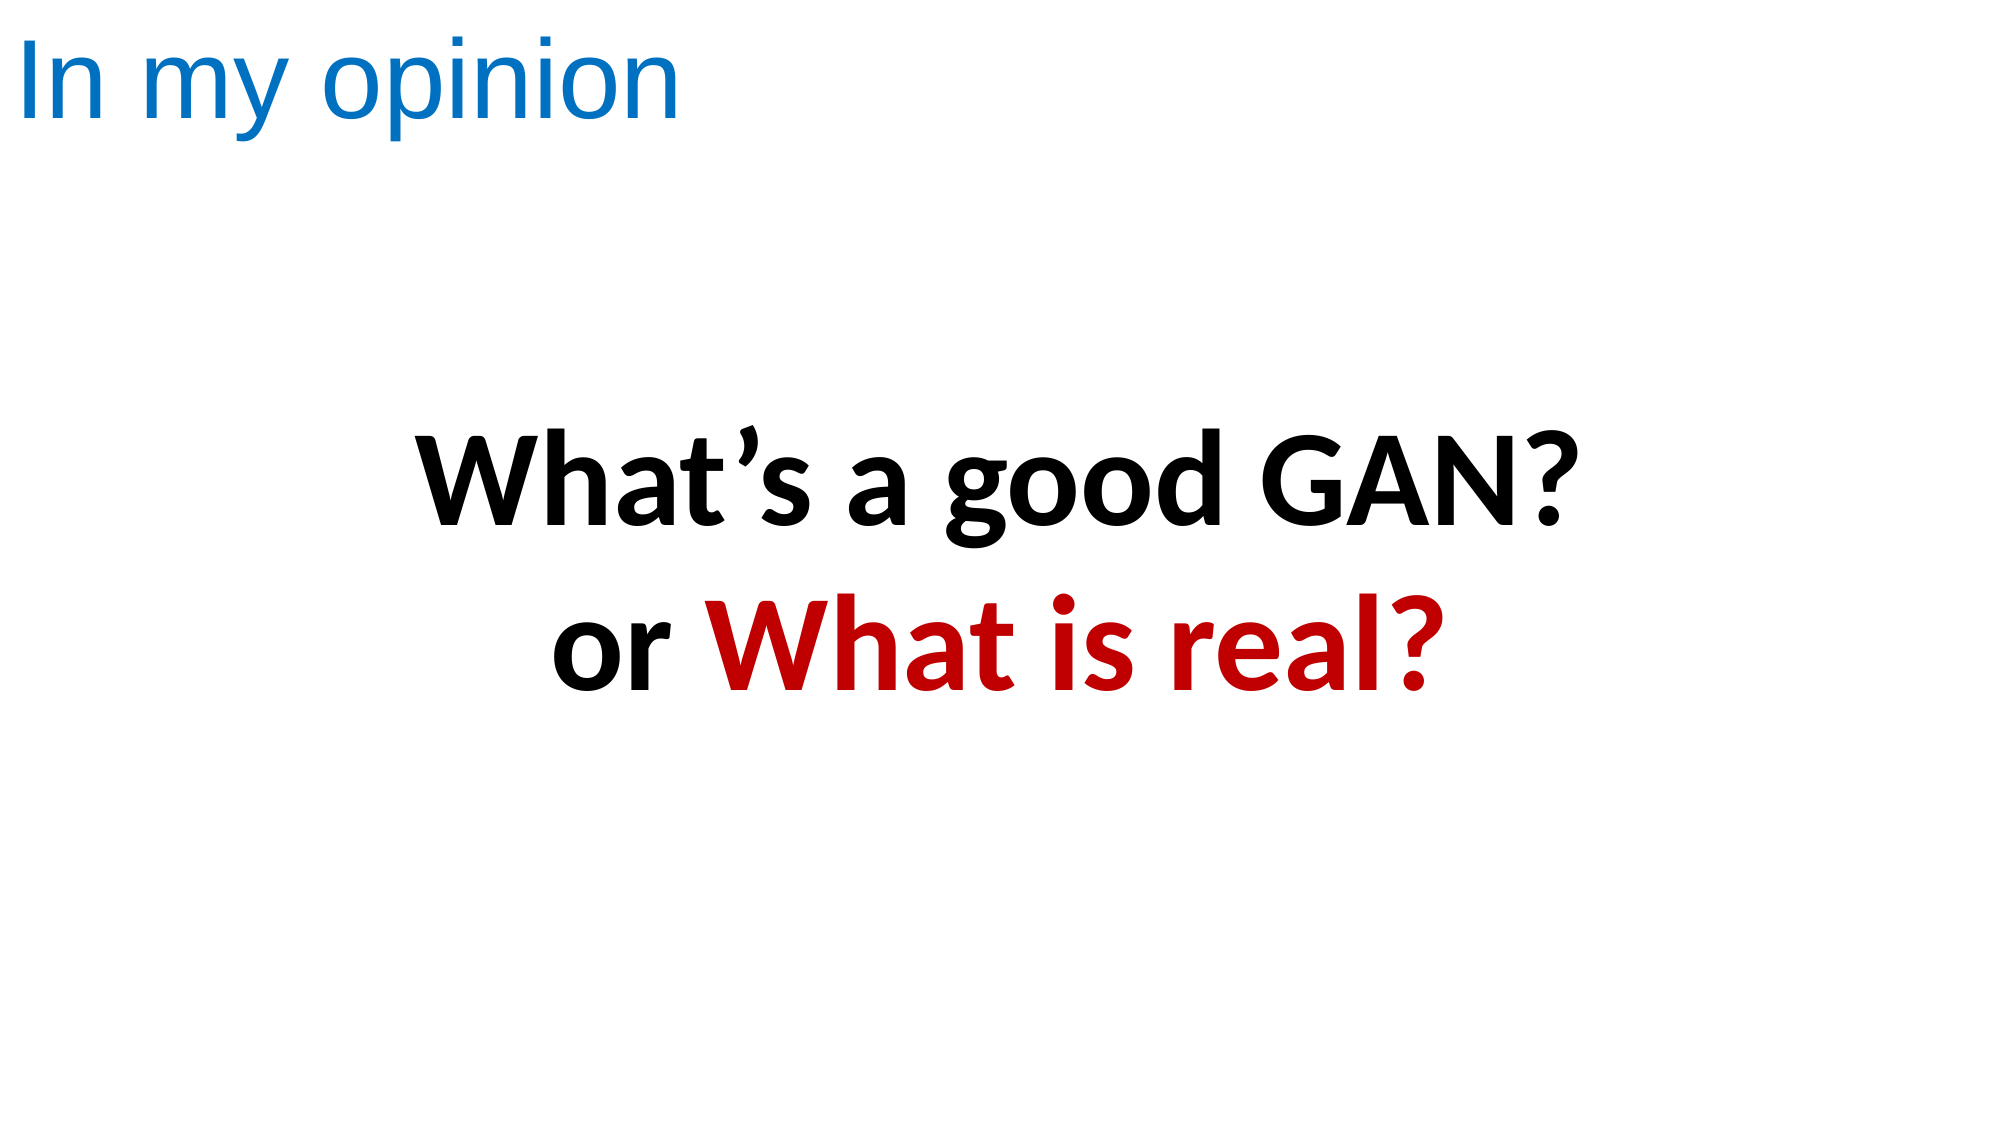

In my opinion
What’s a good GAN?
or What is real?